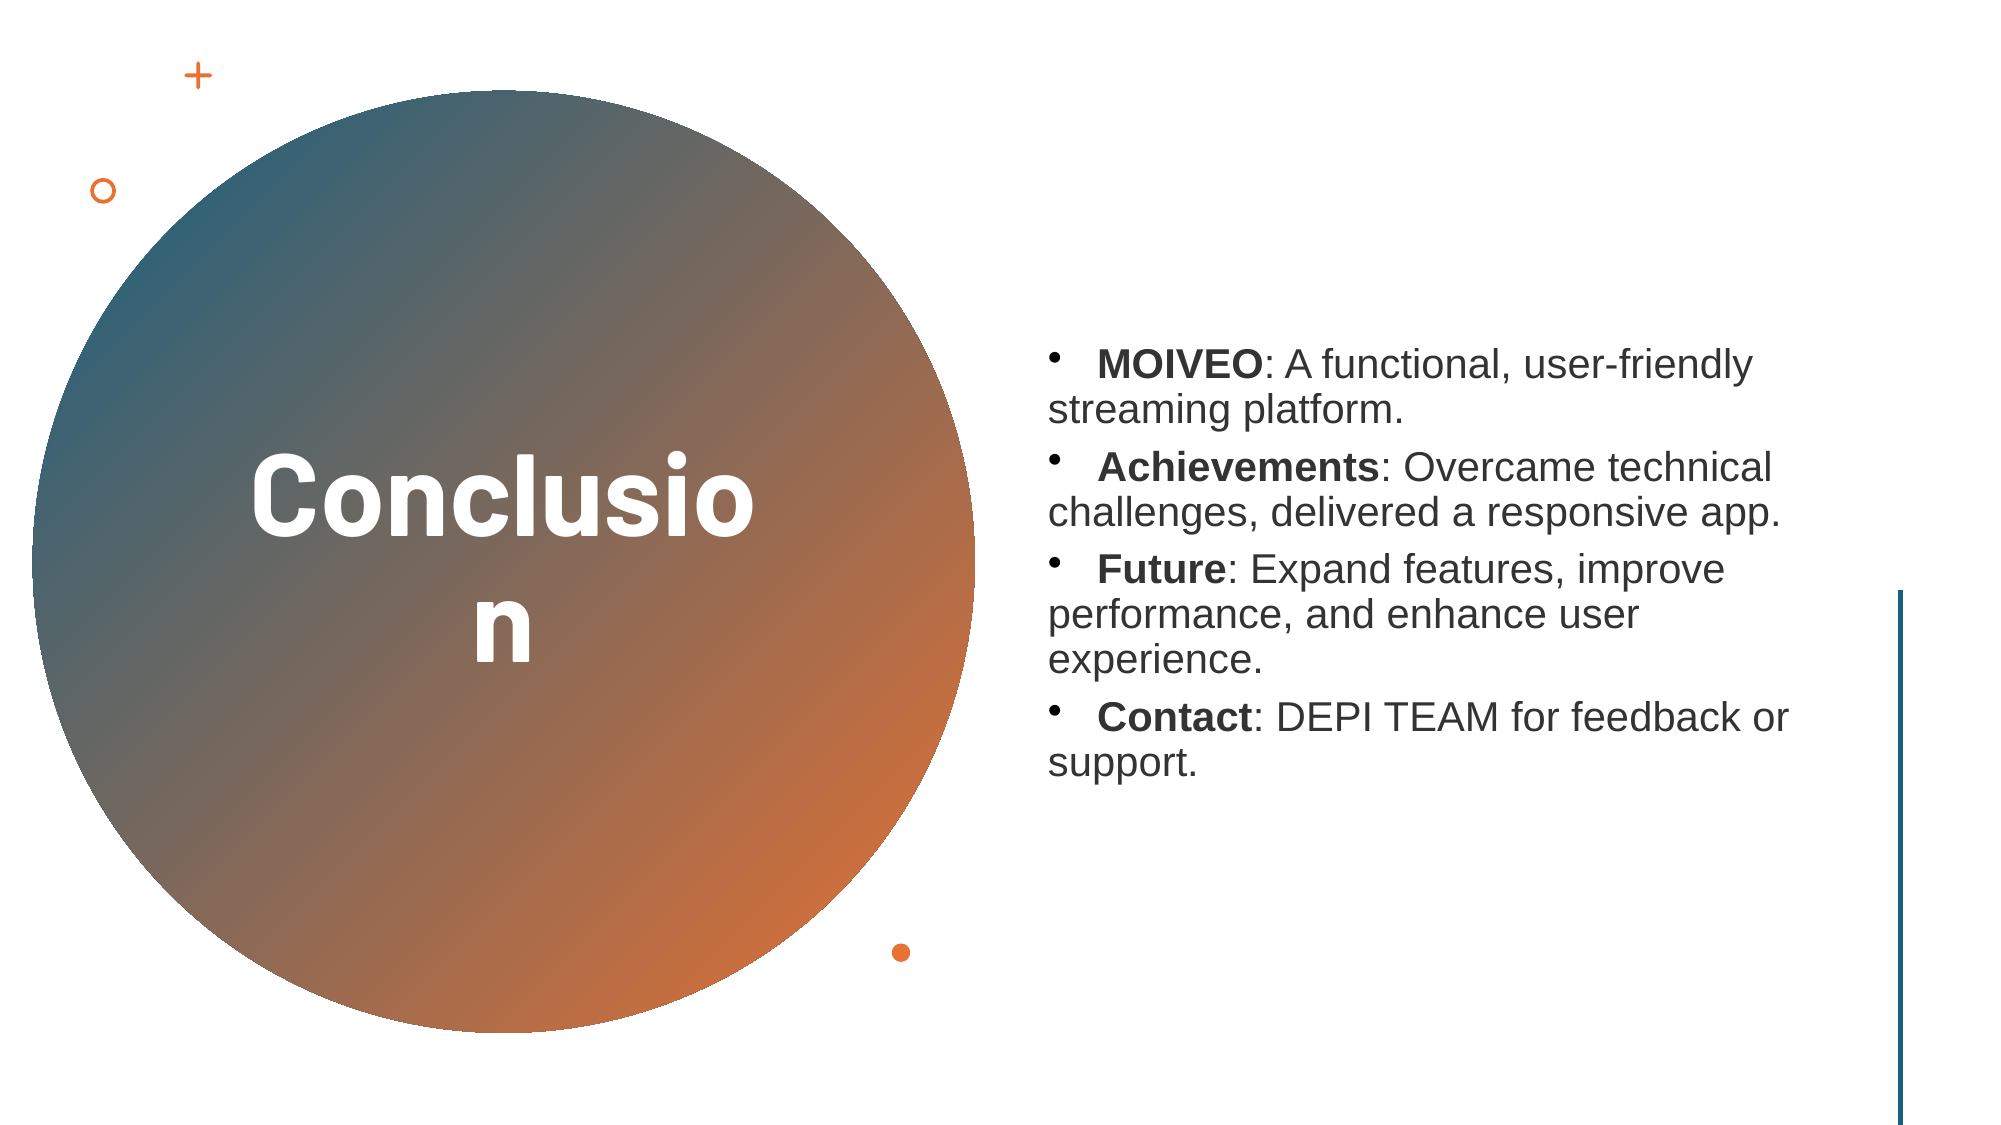

MOIVEO: A functional, user-friendly streaming platform.
   Achievements: Overcame technical challenges, delivered a responsive app.
   Future: Expand features, improve performance, and enhance user experience.
   Contact: DEPI TEAM for feedback or support.

# Conclusion